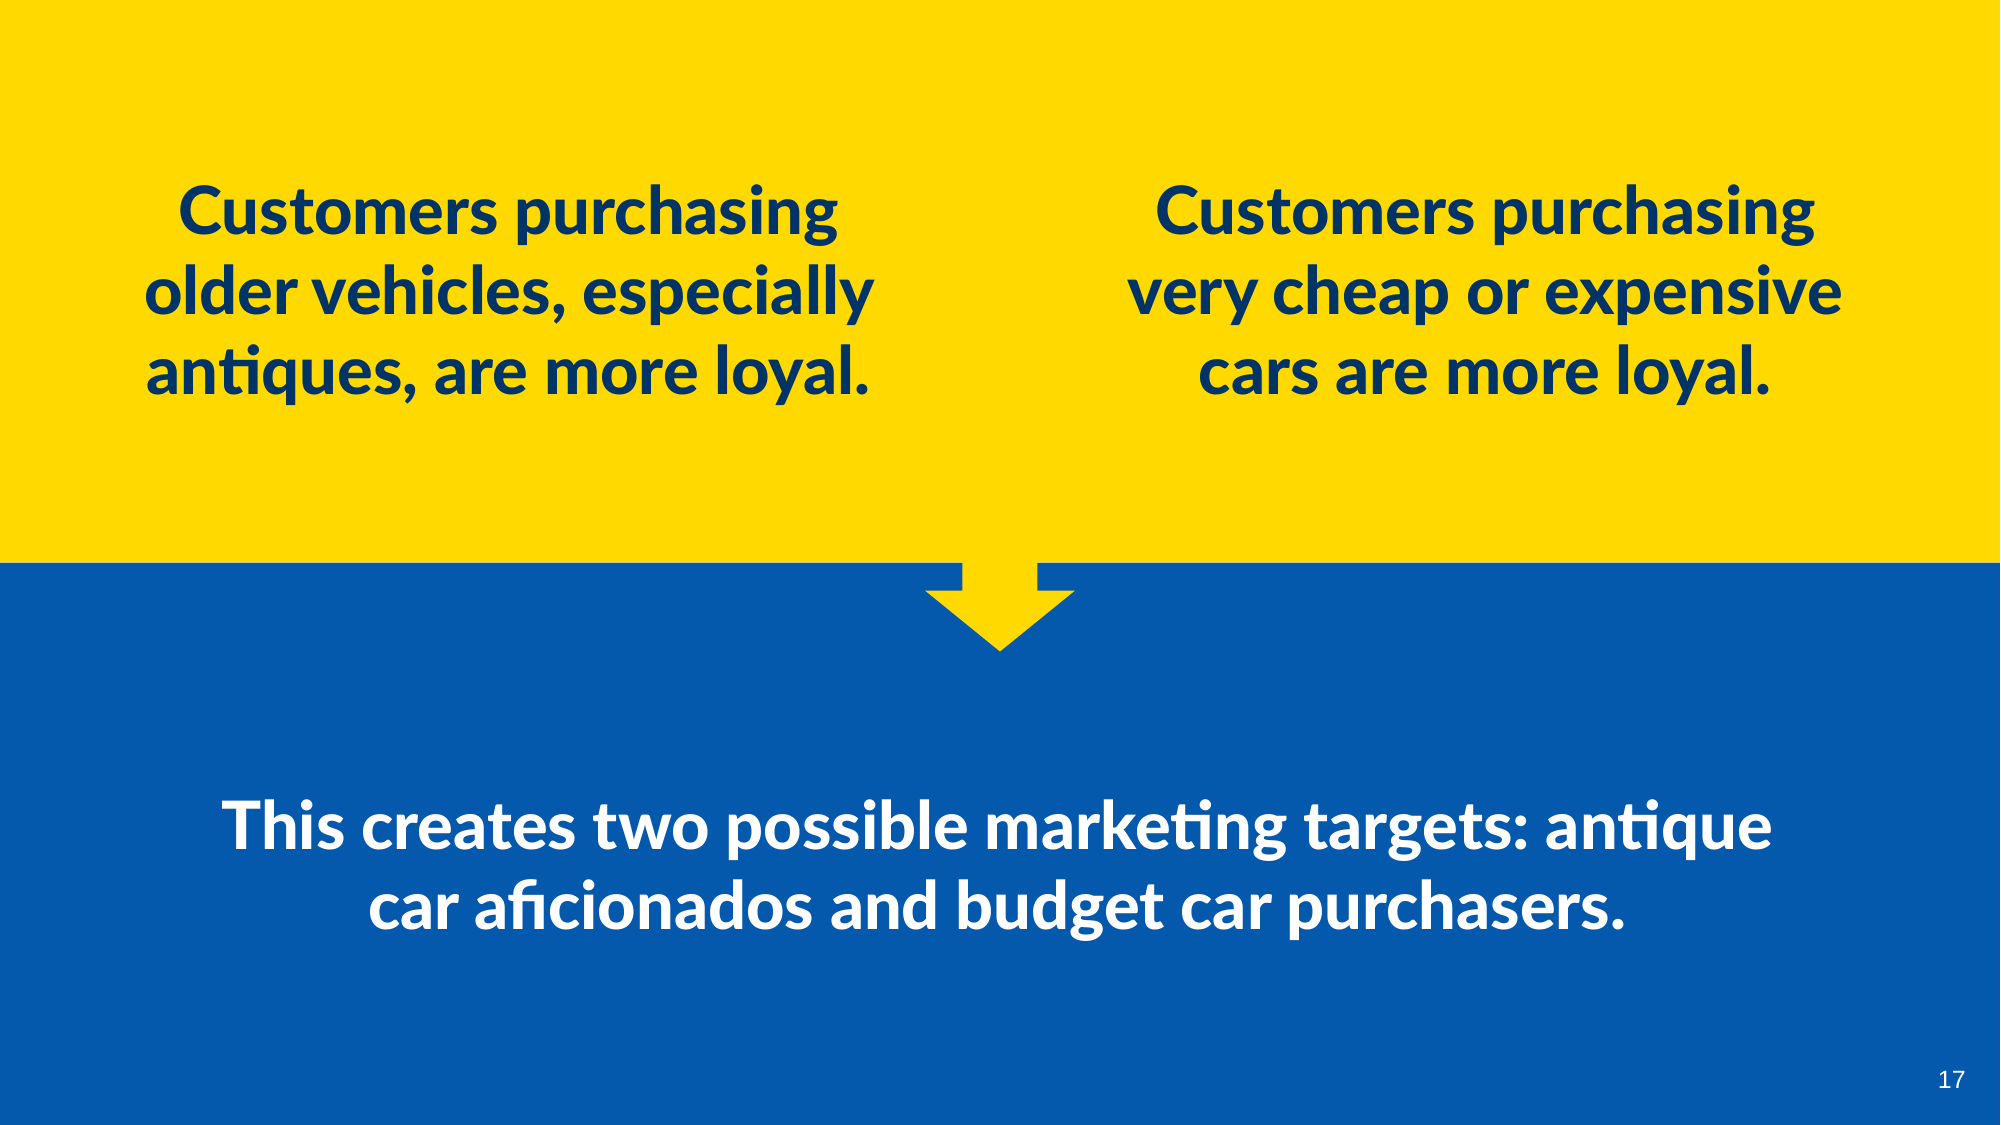

Customers purchasing very cheap or expensive cars are more loyal.
Customers purchasing older vehicles, especially antiques, are more loyal.

This creates two possible marketing targets: antique car aficionados and budget car purchasers.
17